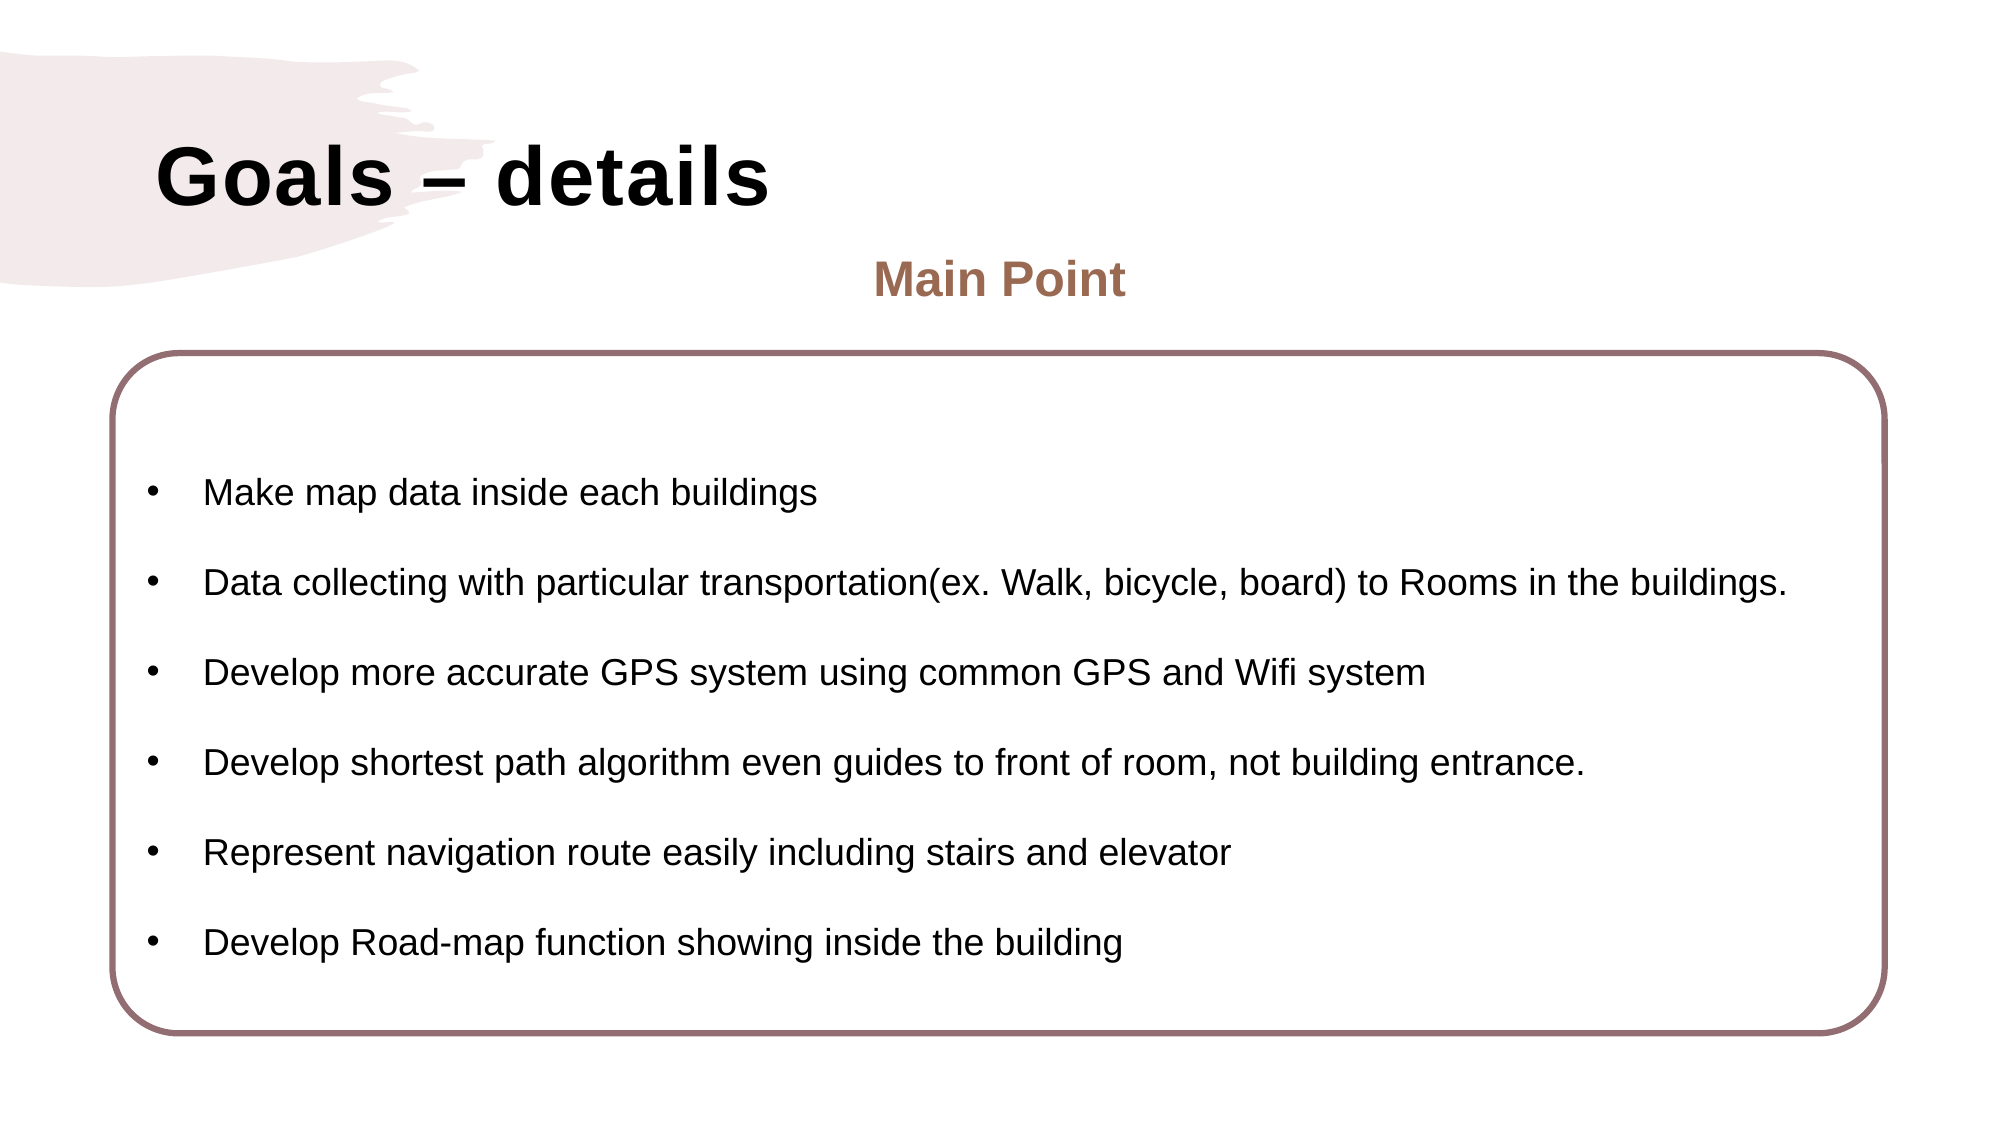

# Goals – details
Main Point
Make map data inside each buildings
Data collecting with particular transportation(ex. Walk, bicycle, board) to Rooms in the buildings.
Develop more accurate GPS system using common GPS and Wifi system
Develop shortest path algorithm even guides to front of room, not building entrance.
Represent navigation route easily including stairs and elevator
Develop Road-map function showing inside the building